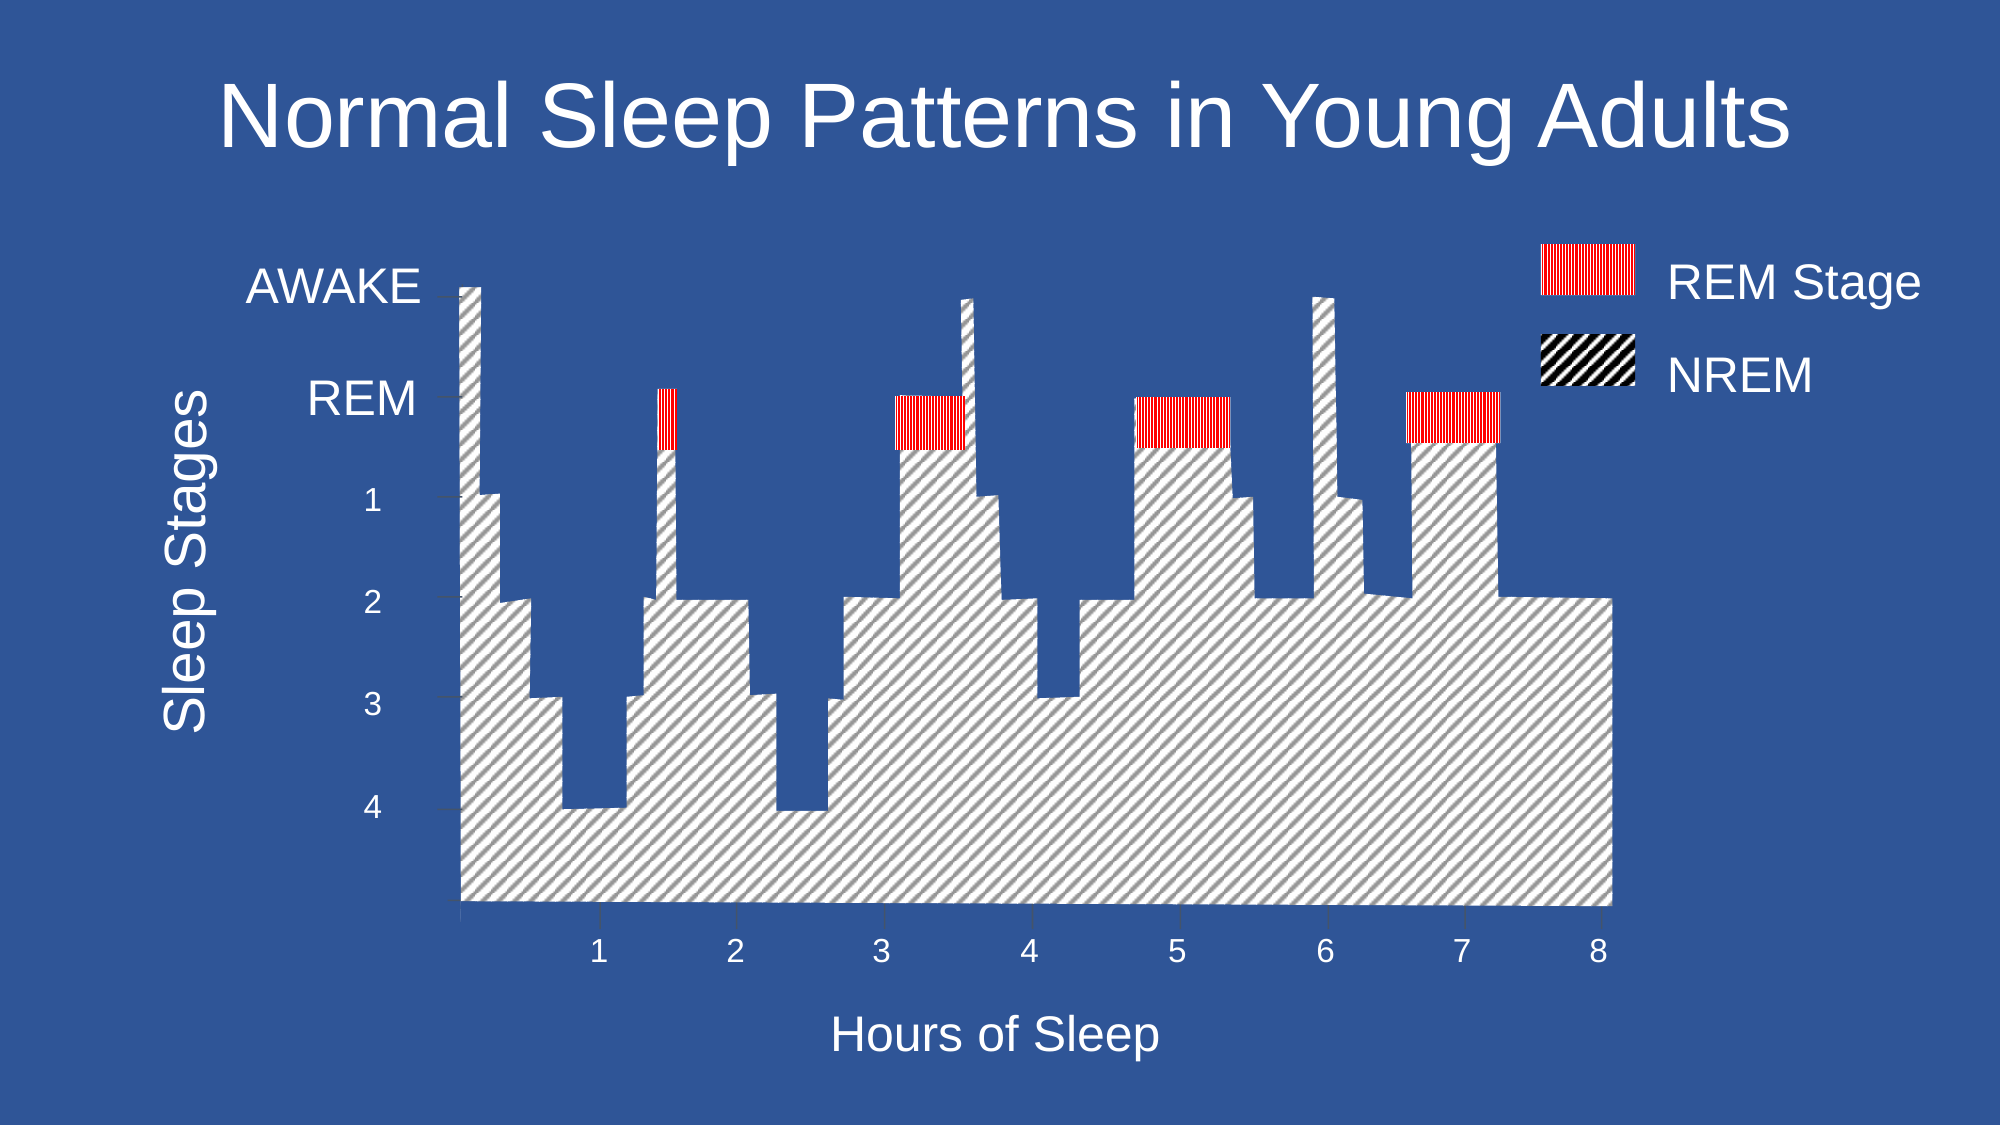

Normal Sleep Patterns in Young Adults

REM Stage
NREM

AWAKE
REM
1
2
3
4

Sleep Stages

1
2
3
4
5
6
7
8
Hours of Sleep